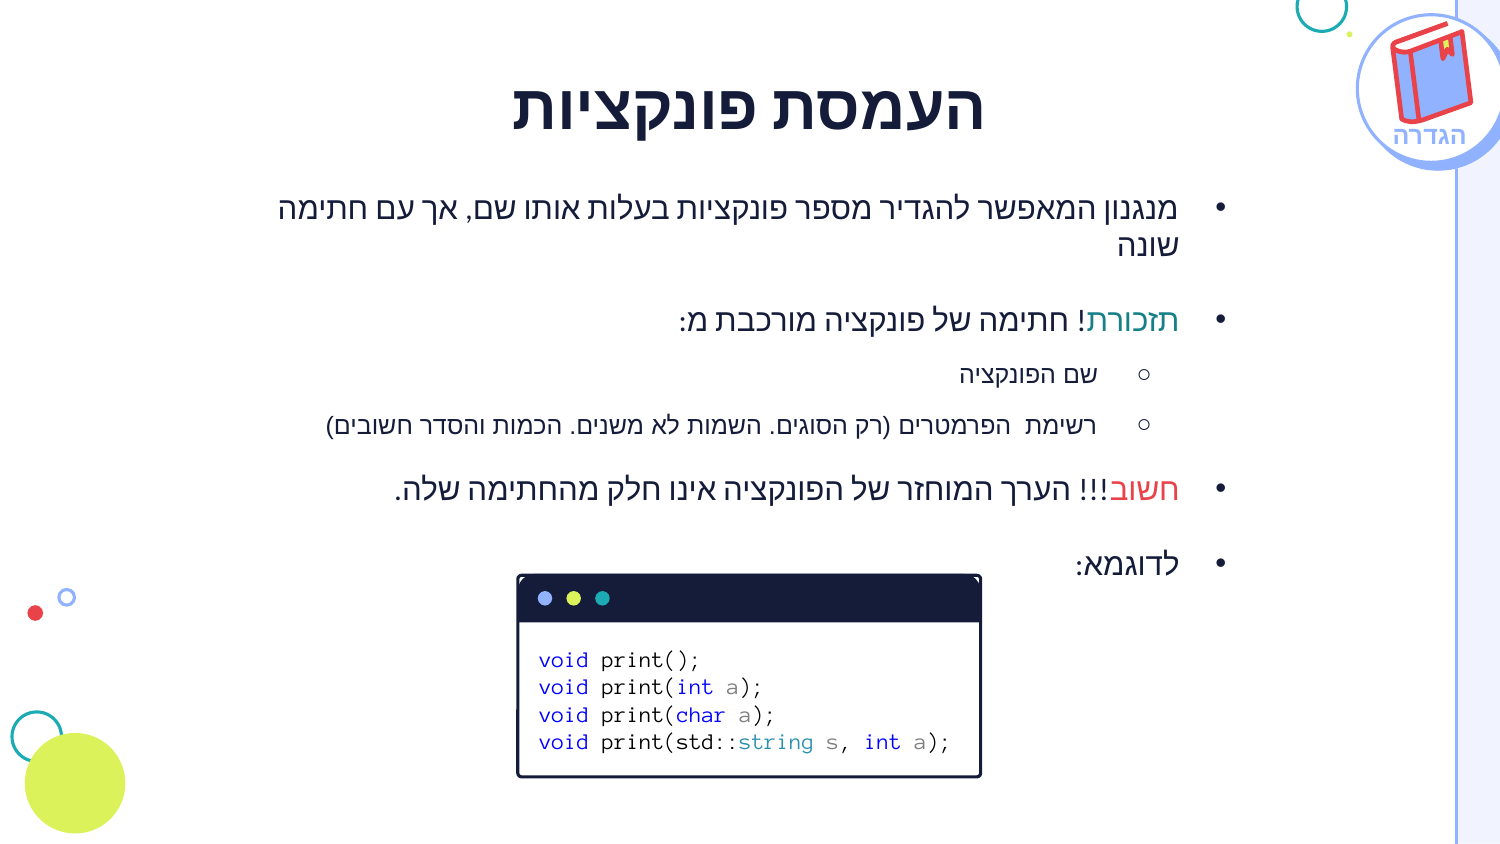

# העמסת פונקציות
הגדרה
מנגנון המאפשר להגדיר מספר פונקציות בעלות אותו שם, אך עם חתימה שונה

תזכורת! חתימה של פונקציה מורכבת מ:
שם הפונקציה
רשימת  הפרמטרים (רק הסוגים. השמות לא משנים. הכמות והסדר חשובים)
חשוב!!! הערך המוחזר של הפונקציה אינו חלק מהחתימה שלה.

לדוגמא:

void print();
void print(int a);
void print(char a);
void print(std::string s, int a);